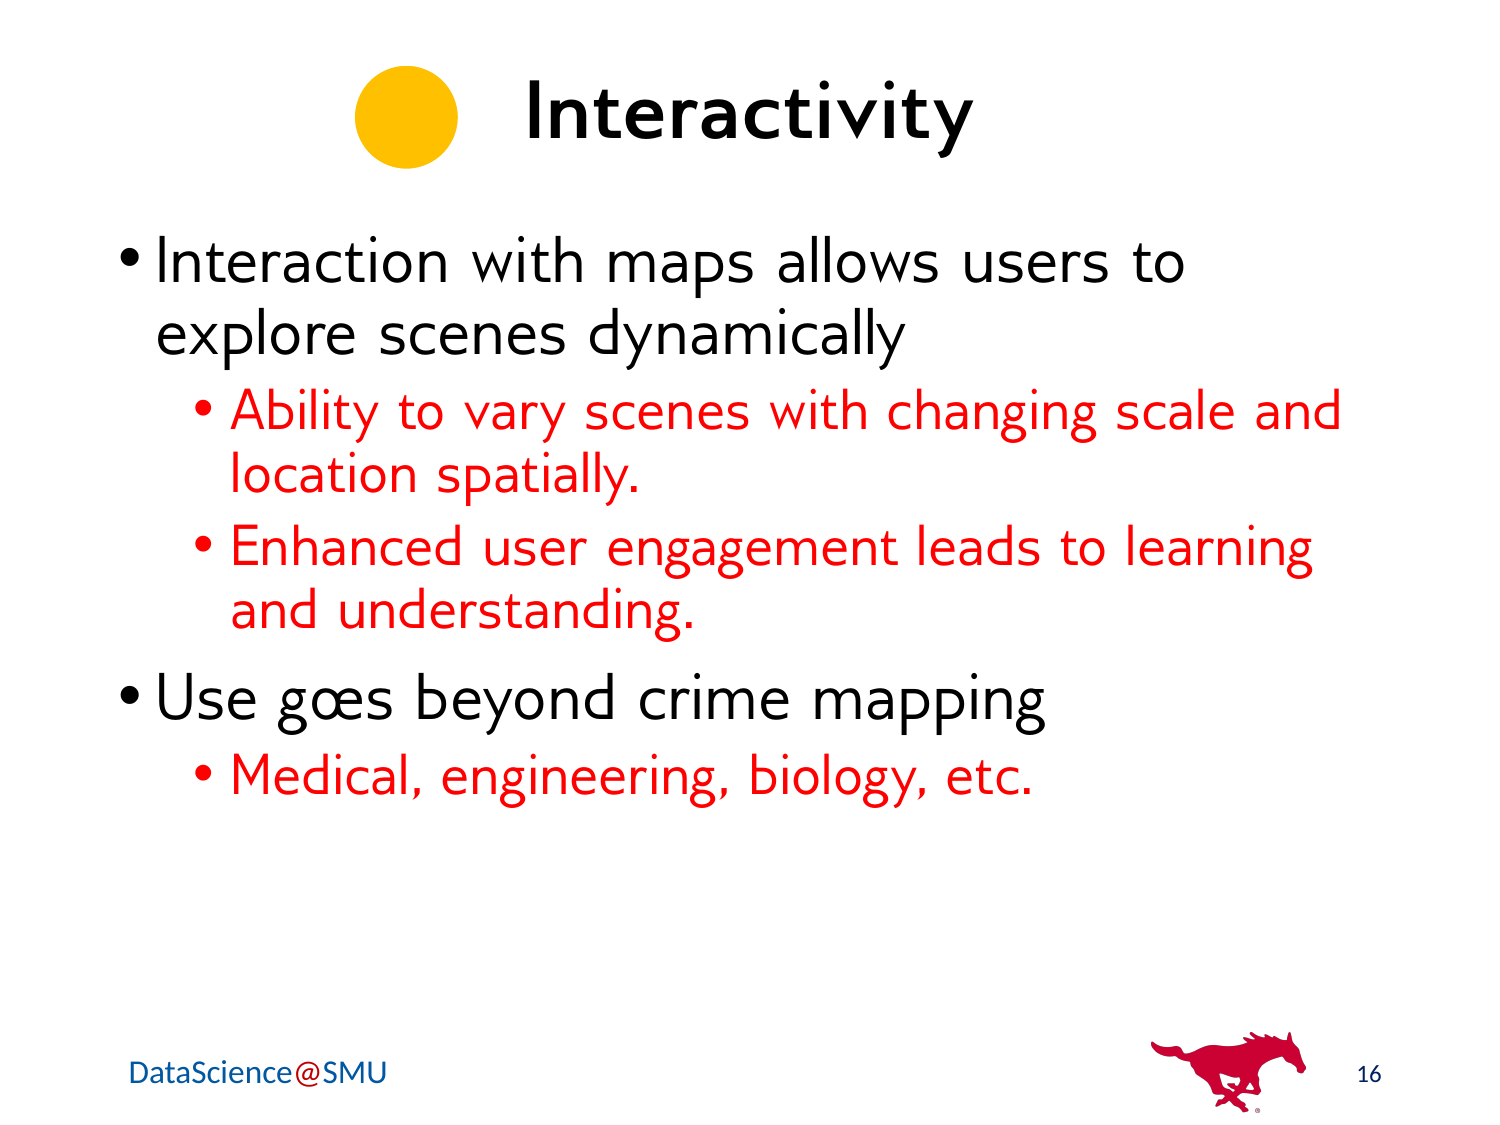

# Interactivity

Interaction with maps allows users to explore scenes dynamically
Ability to vary scenes with changing scale and location spatially.
Enhanced user engagement leads to learning and understanding.
Use goes beyond crime mapping
Medical, engineering, biology, etc.
16